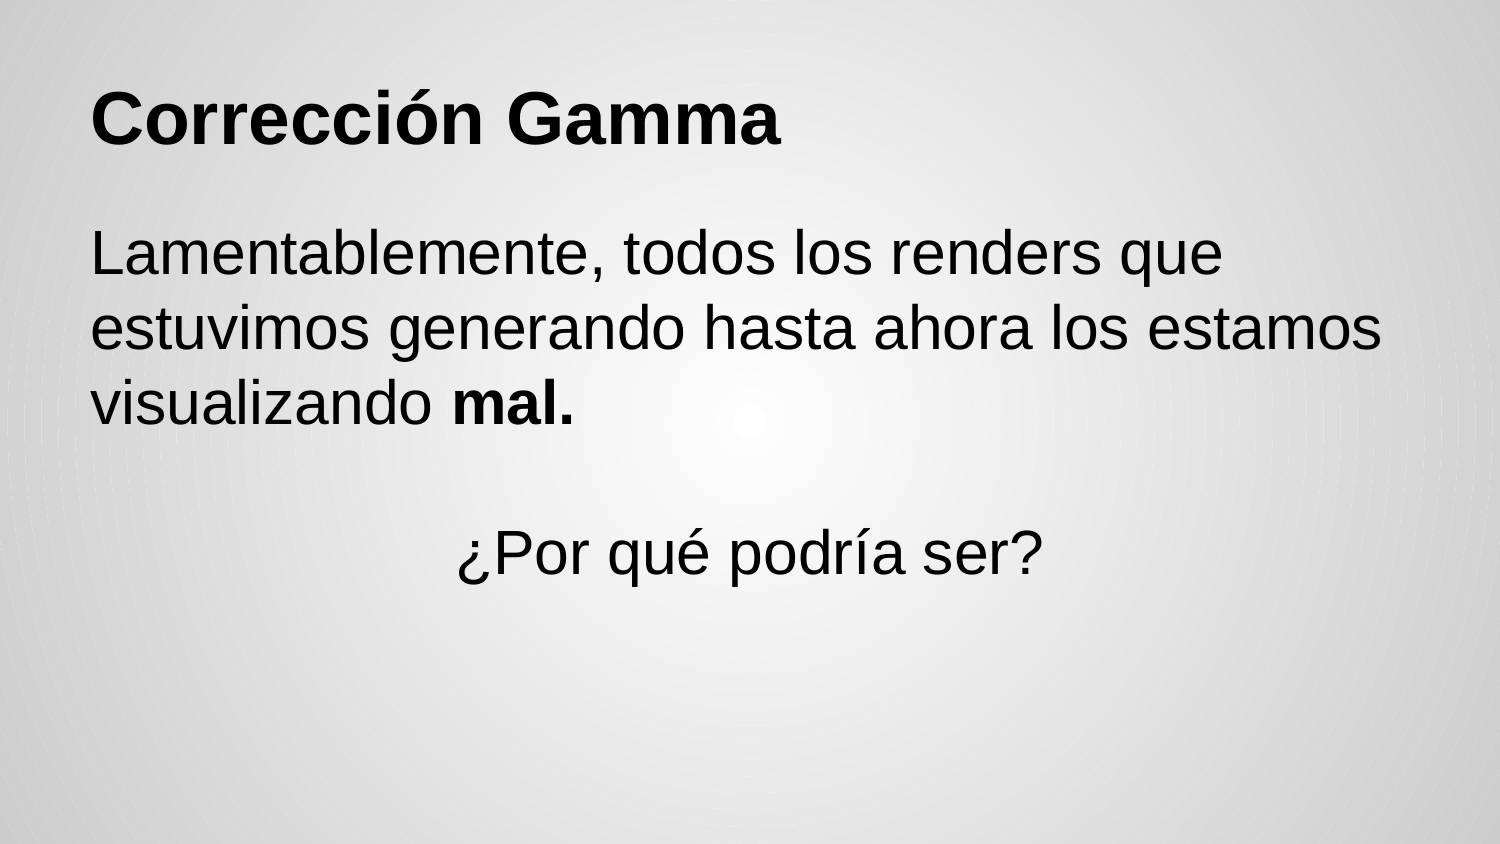

# Corrección Gamma
Lamentablemente, todos los renders que estuvimos generando hasta ahora los estamos visualizando mal.

¿Por qué podría ser?